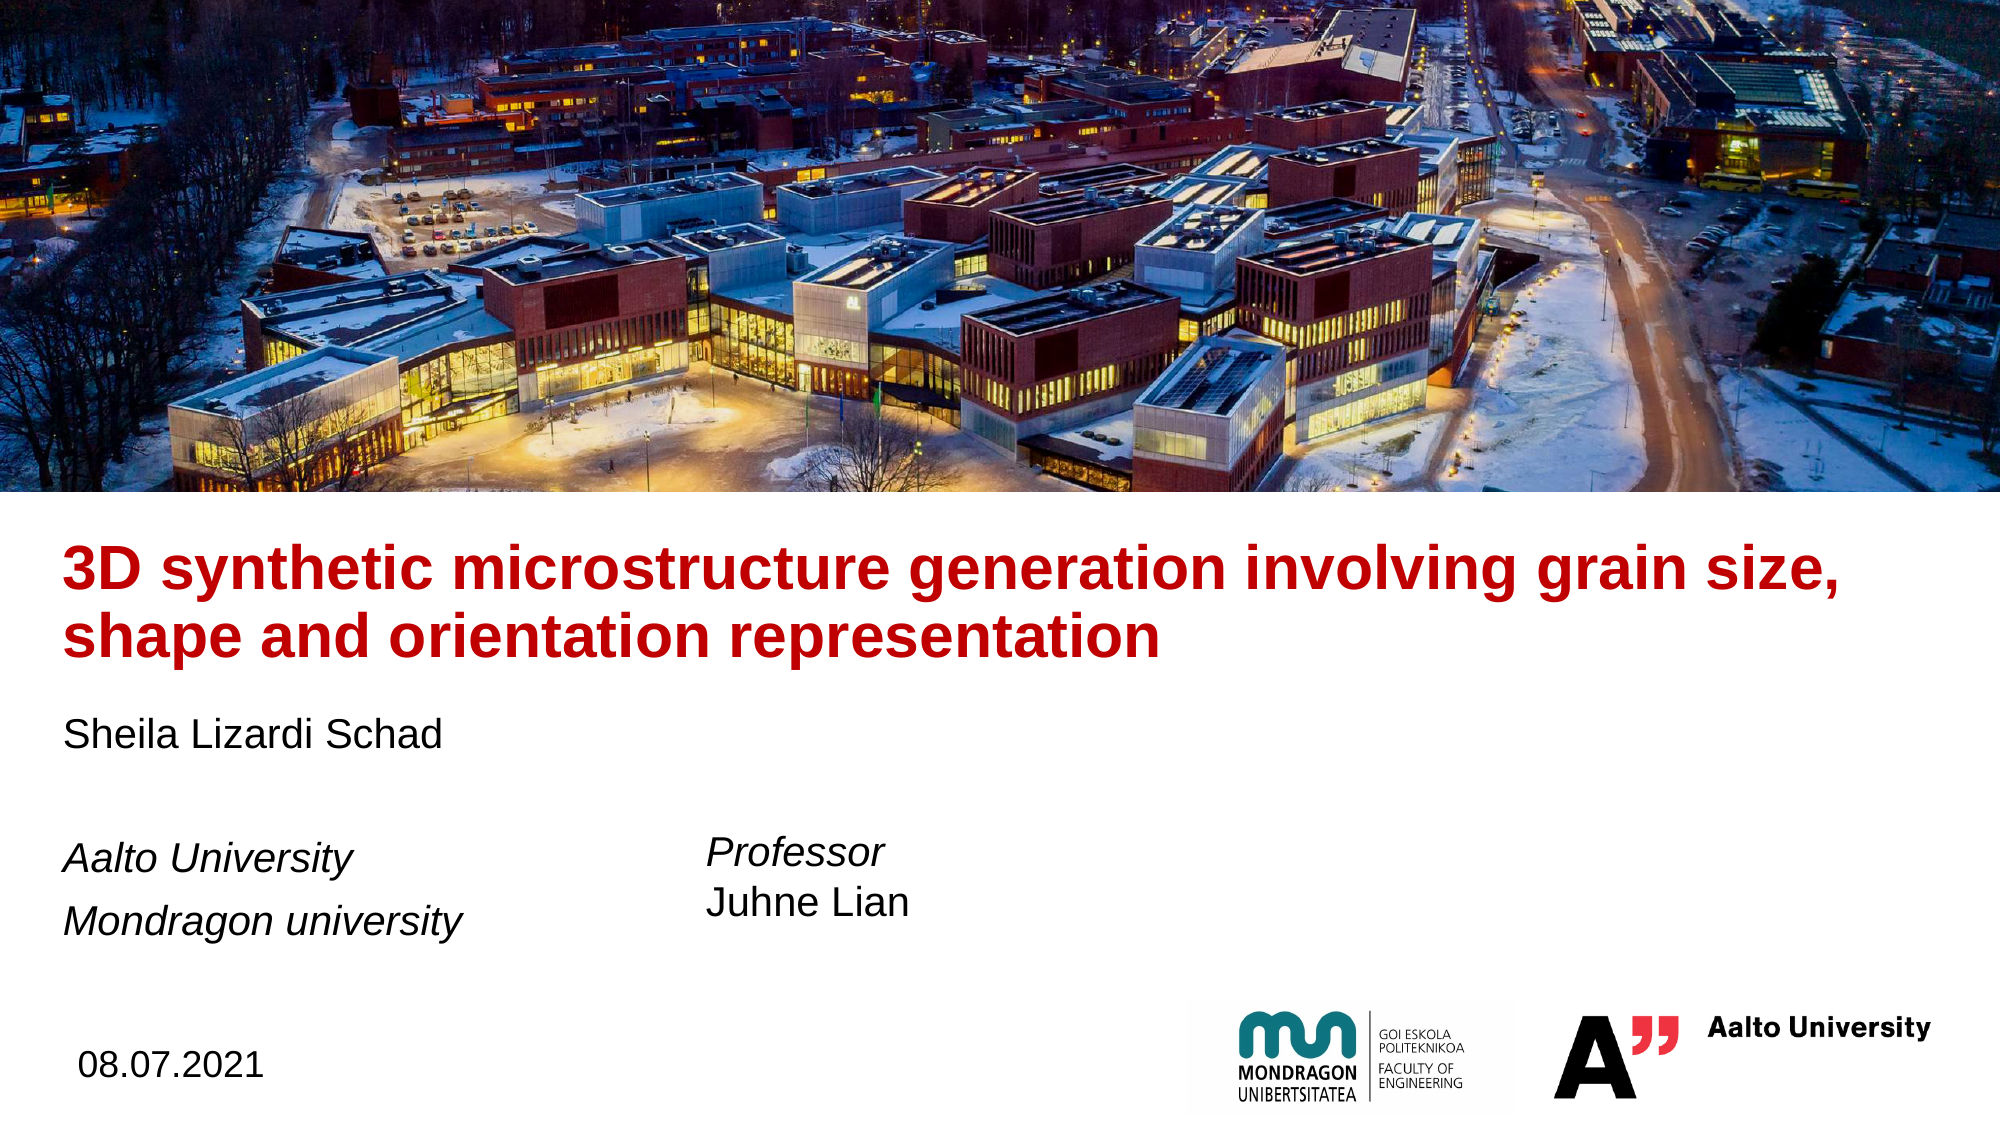

# 3D synthetic microstructure generation involving grain size, shape and orientation representation
Sheila Lizardi Schad

Aalto University
Mondragon university

Professor
Juhne Lian
08.07.2021